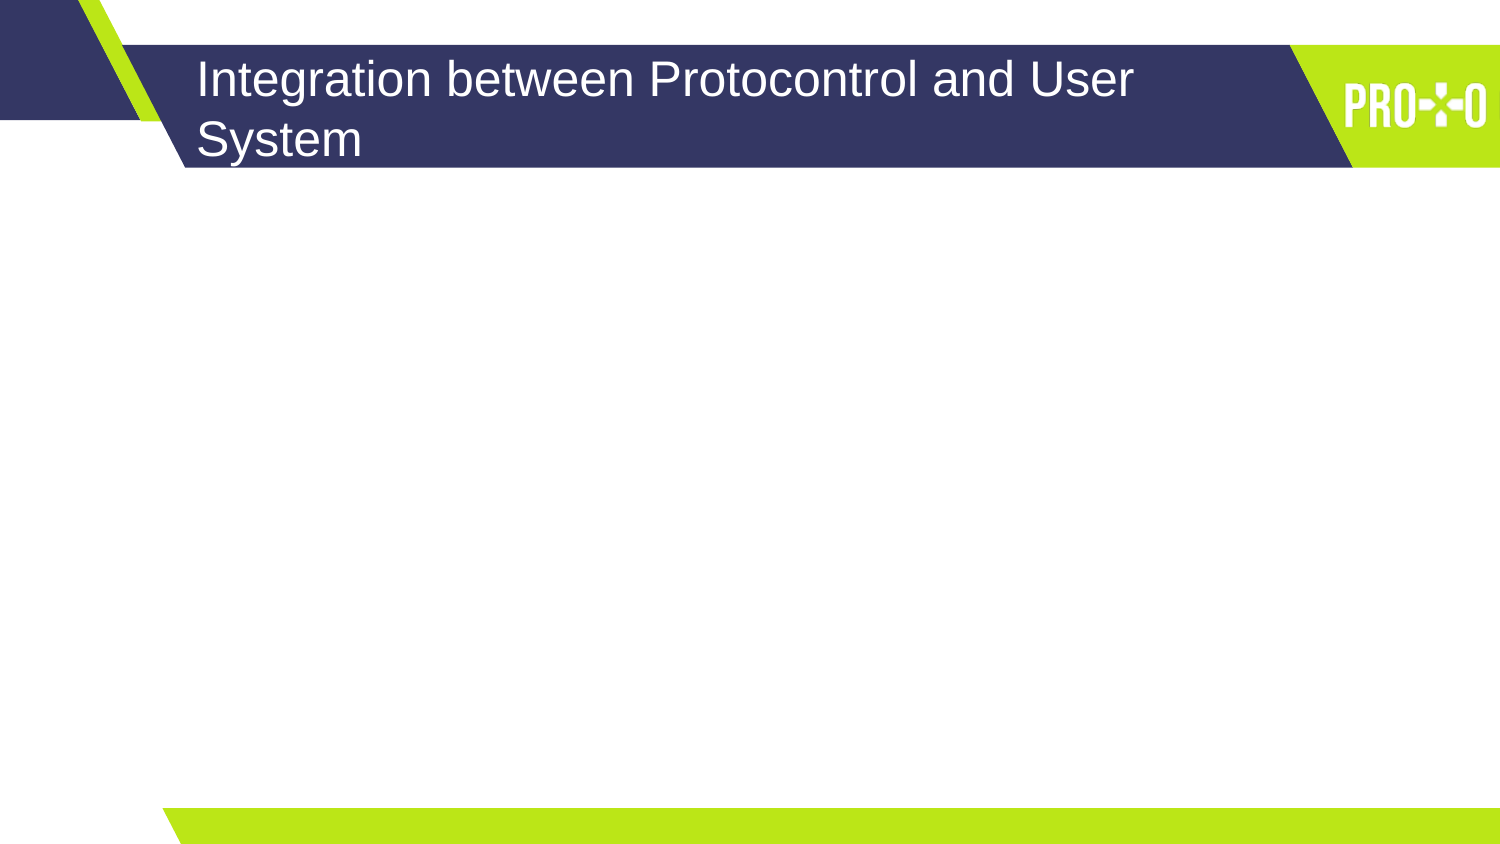

# Integration between Protocontrol and User System